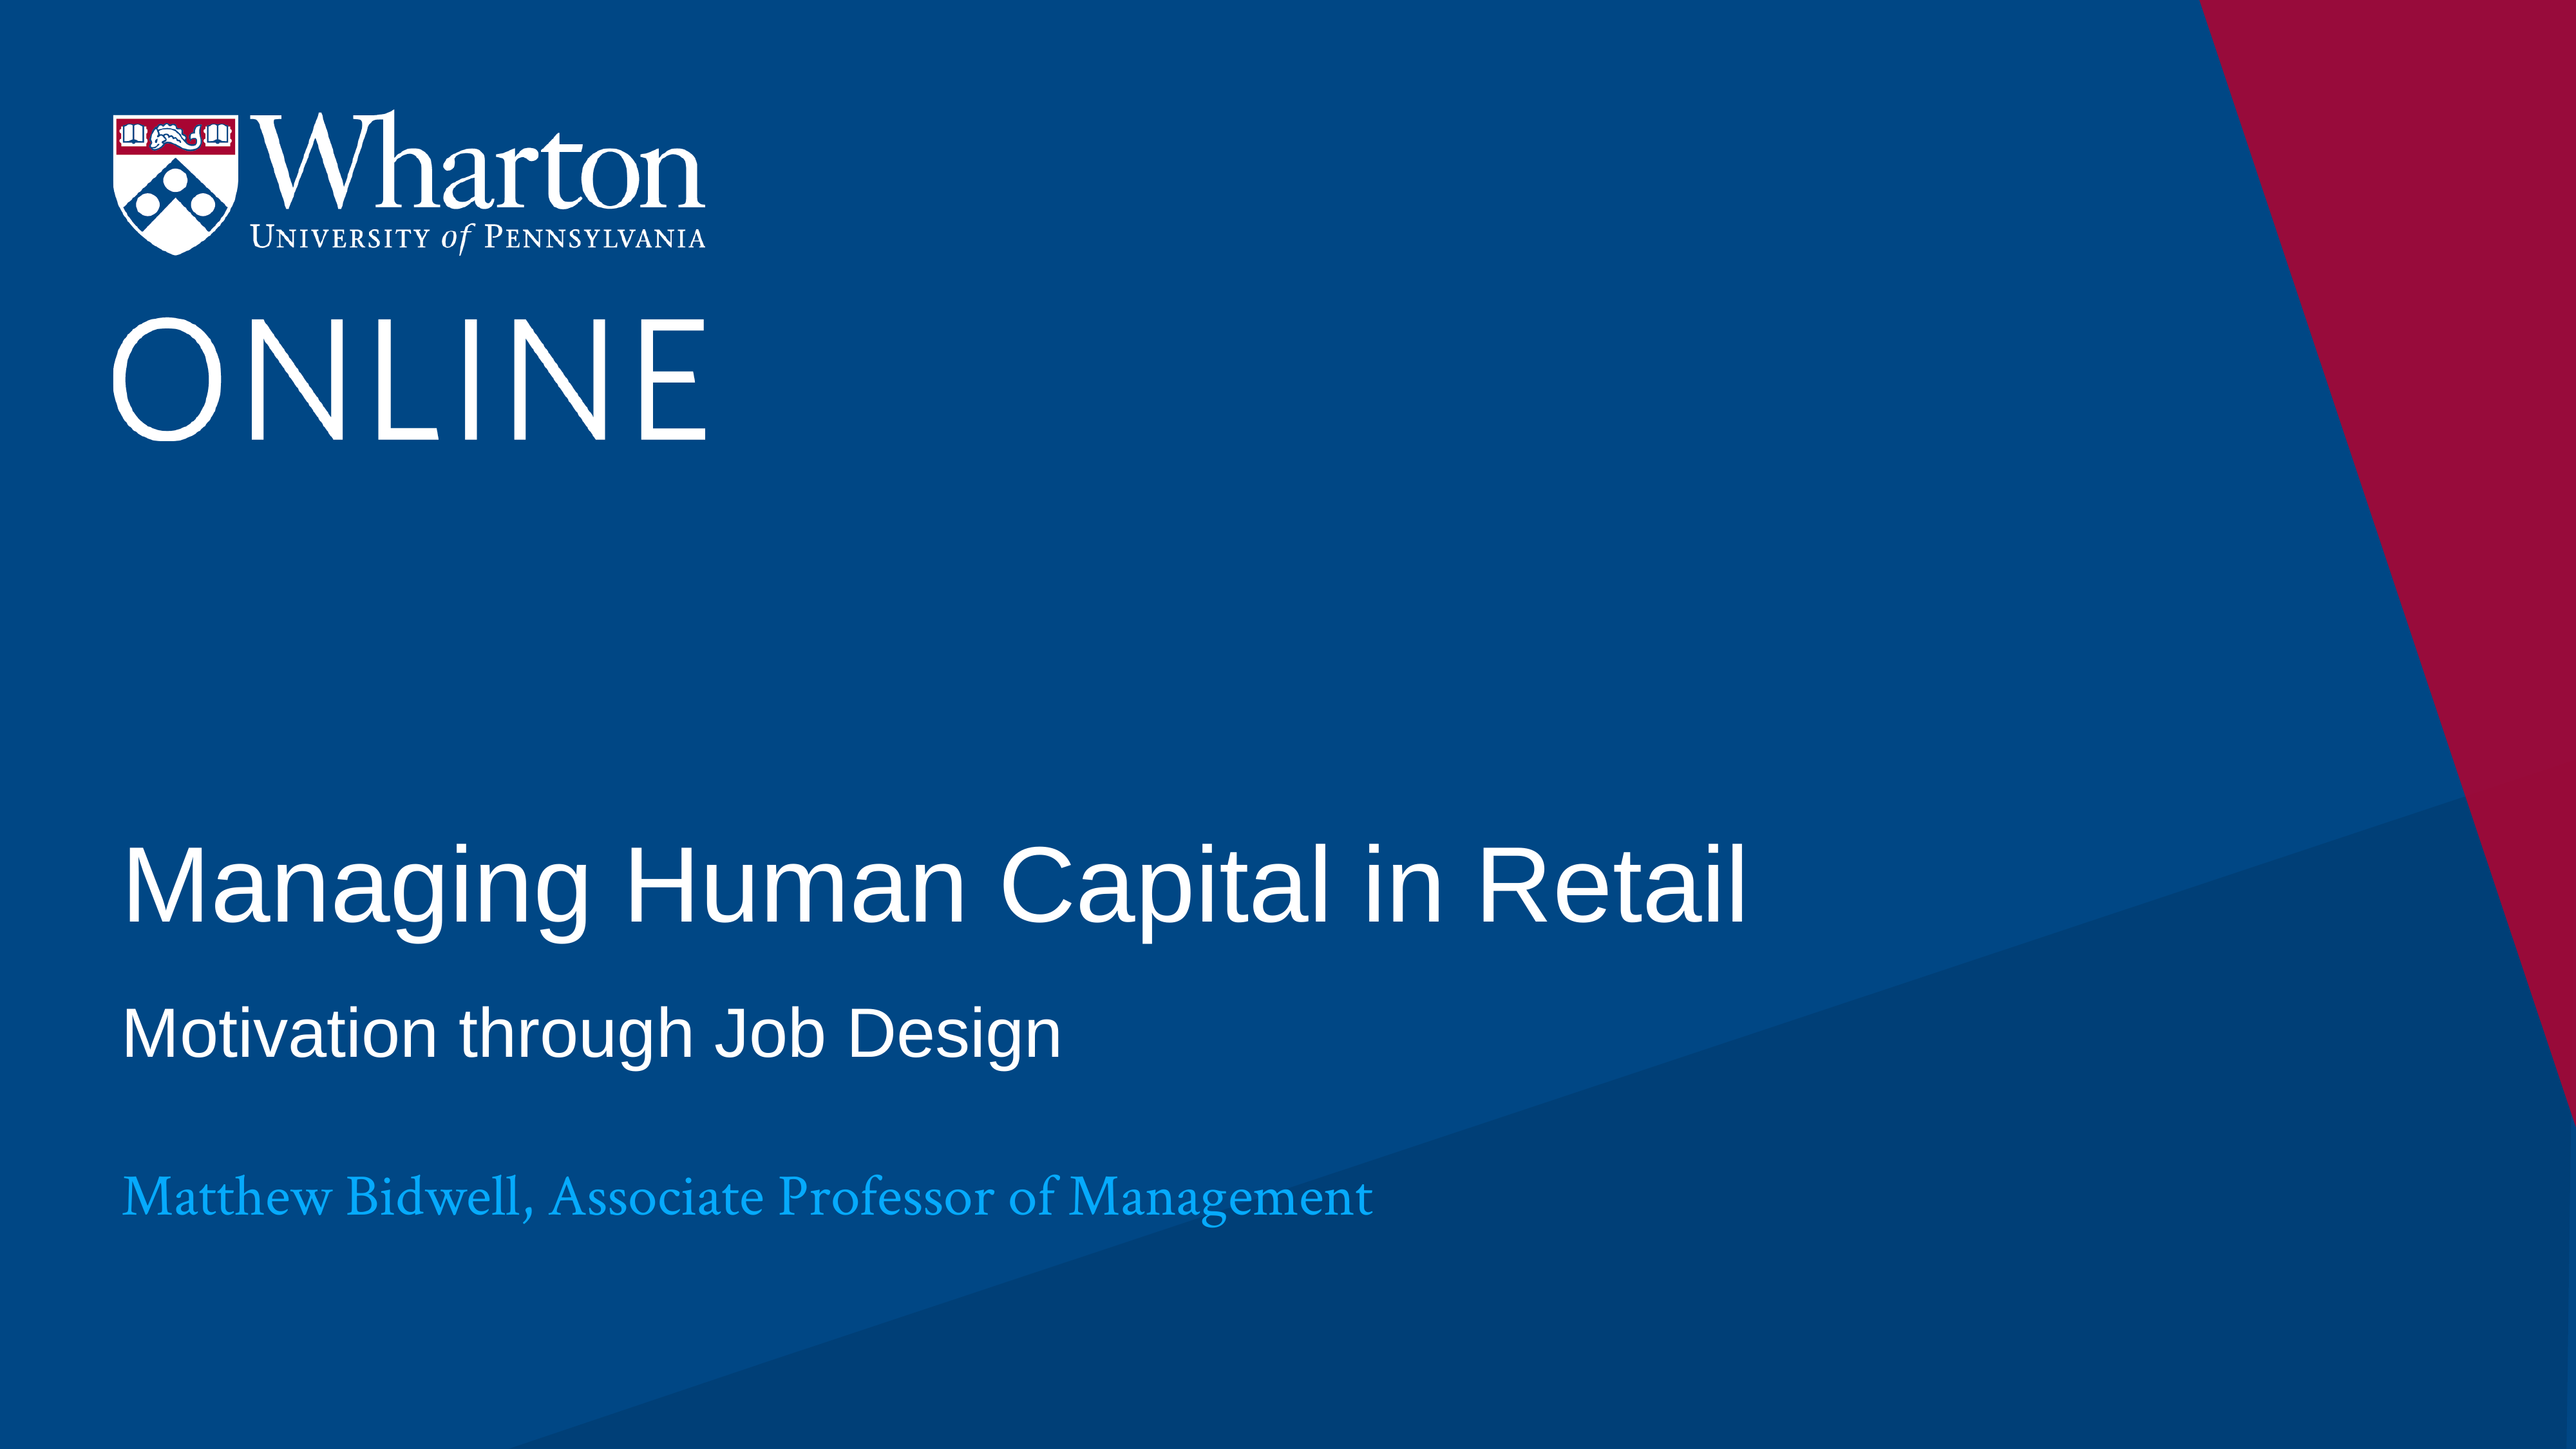

# Managing Human Capital in Retail
Motivation through Job Design
Matthew Bidwell, Associate Professor of Management